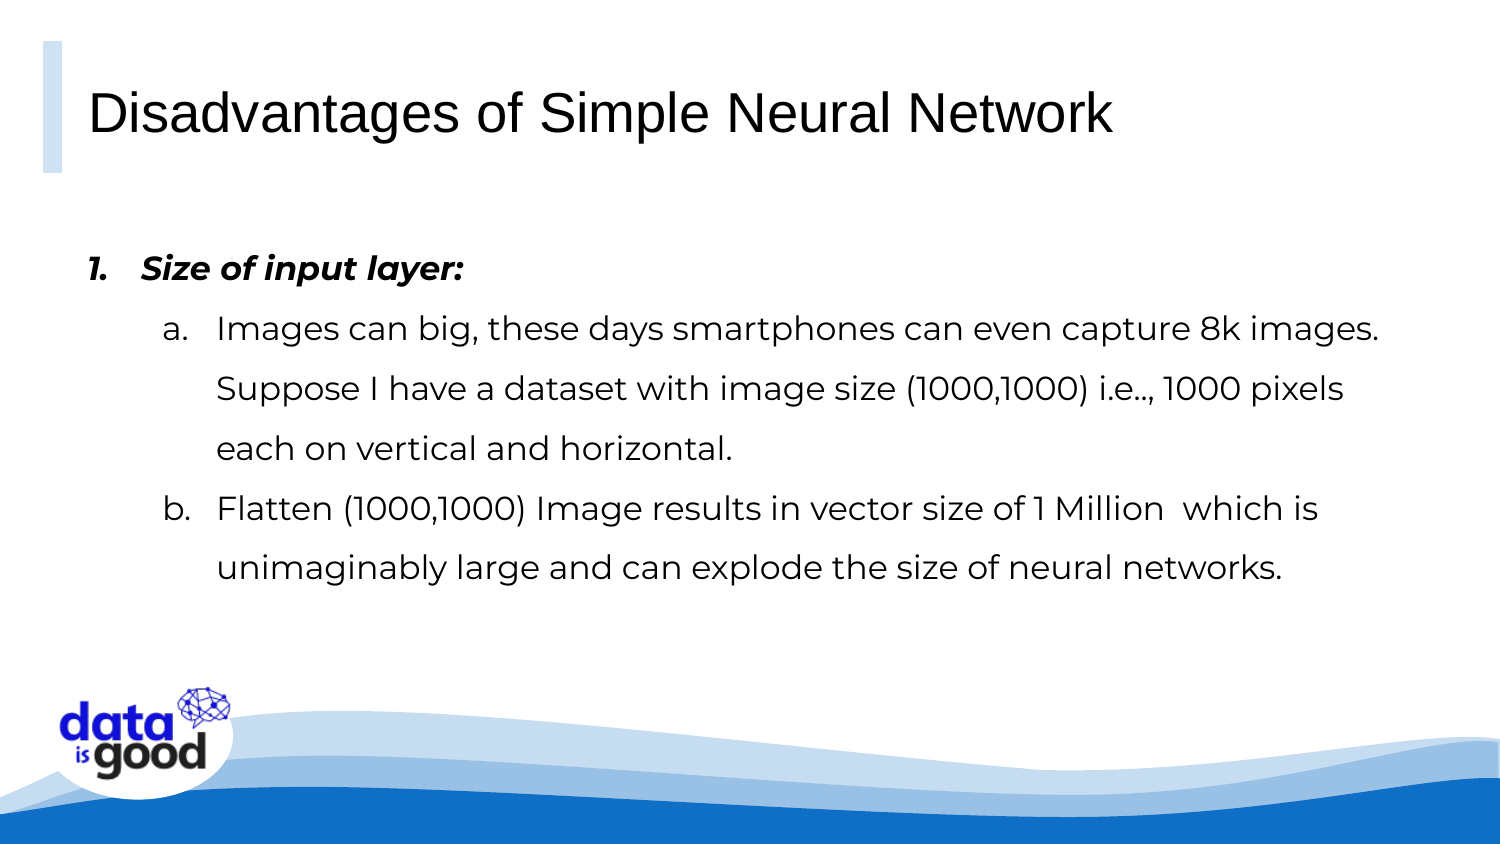

# Disadvantages of Simple Neural Network
Size of input layer:
Images can big, these days smartphones can even capture 8k images. Suppose I have a dataset with image size (1000,1000) i.e.., 1000 pixels each on vertical and horizontal.
Flatten (1000,1000) Image results in vector size of 1 Million  which is unimaginably large and can explode the size of neural networks.